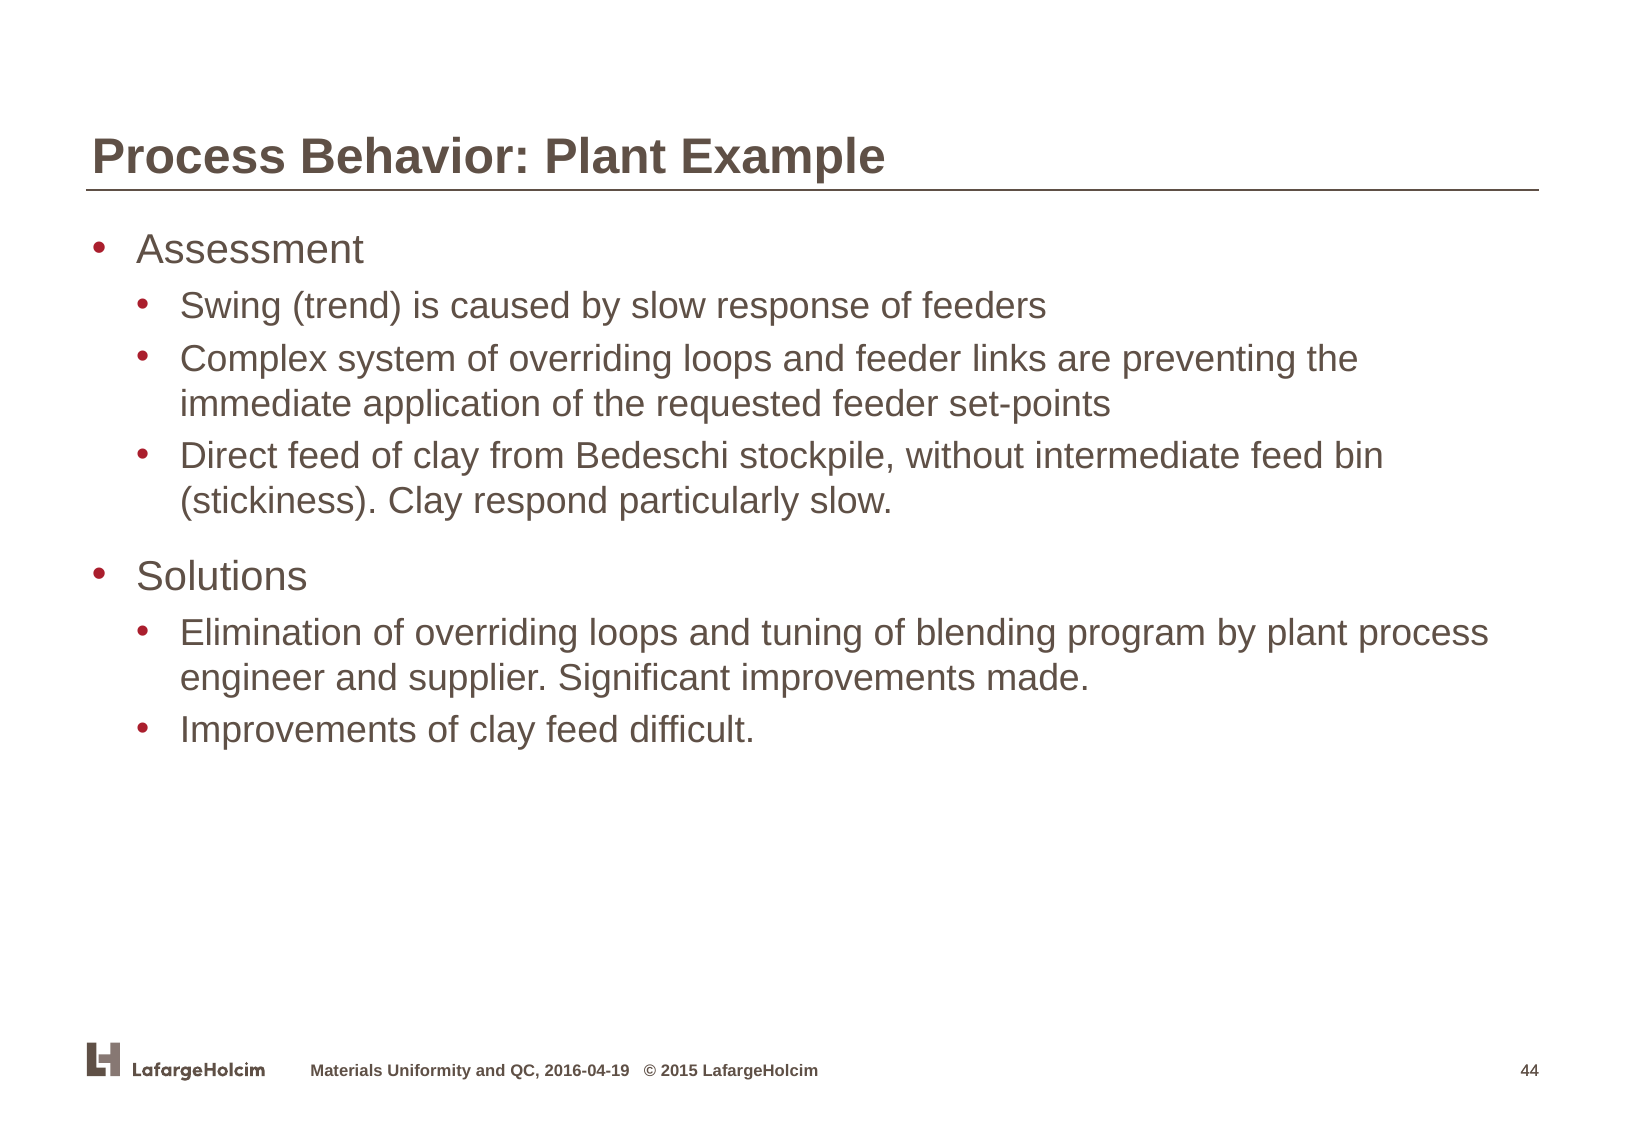

Process Behavior: Plant Example
Assessment
Swing (trend) is caused by slow response of feeders
Complex system of overriding loops and feeder links are preventing the immediate application of the requested feeder set-points
Direct feed of clay from Bedeschi stockpile, without intermediate feed bin (stickiness). Clay respond particularly slow.
Solutions
Elimination of overriding loops and tuning of blending program by plant process engineer and supplier. Significant improvements made.
Improvements of clay feed difficult.

Materials Uniformity and QC, 2016-04-19   © 2015 LafargeHolcim
44
44